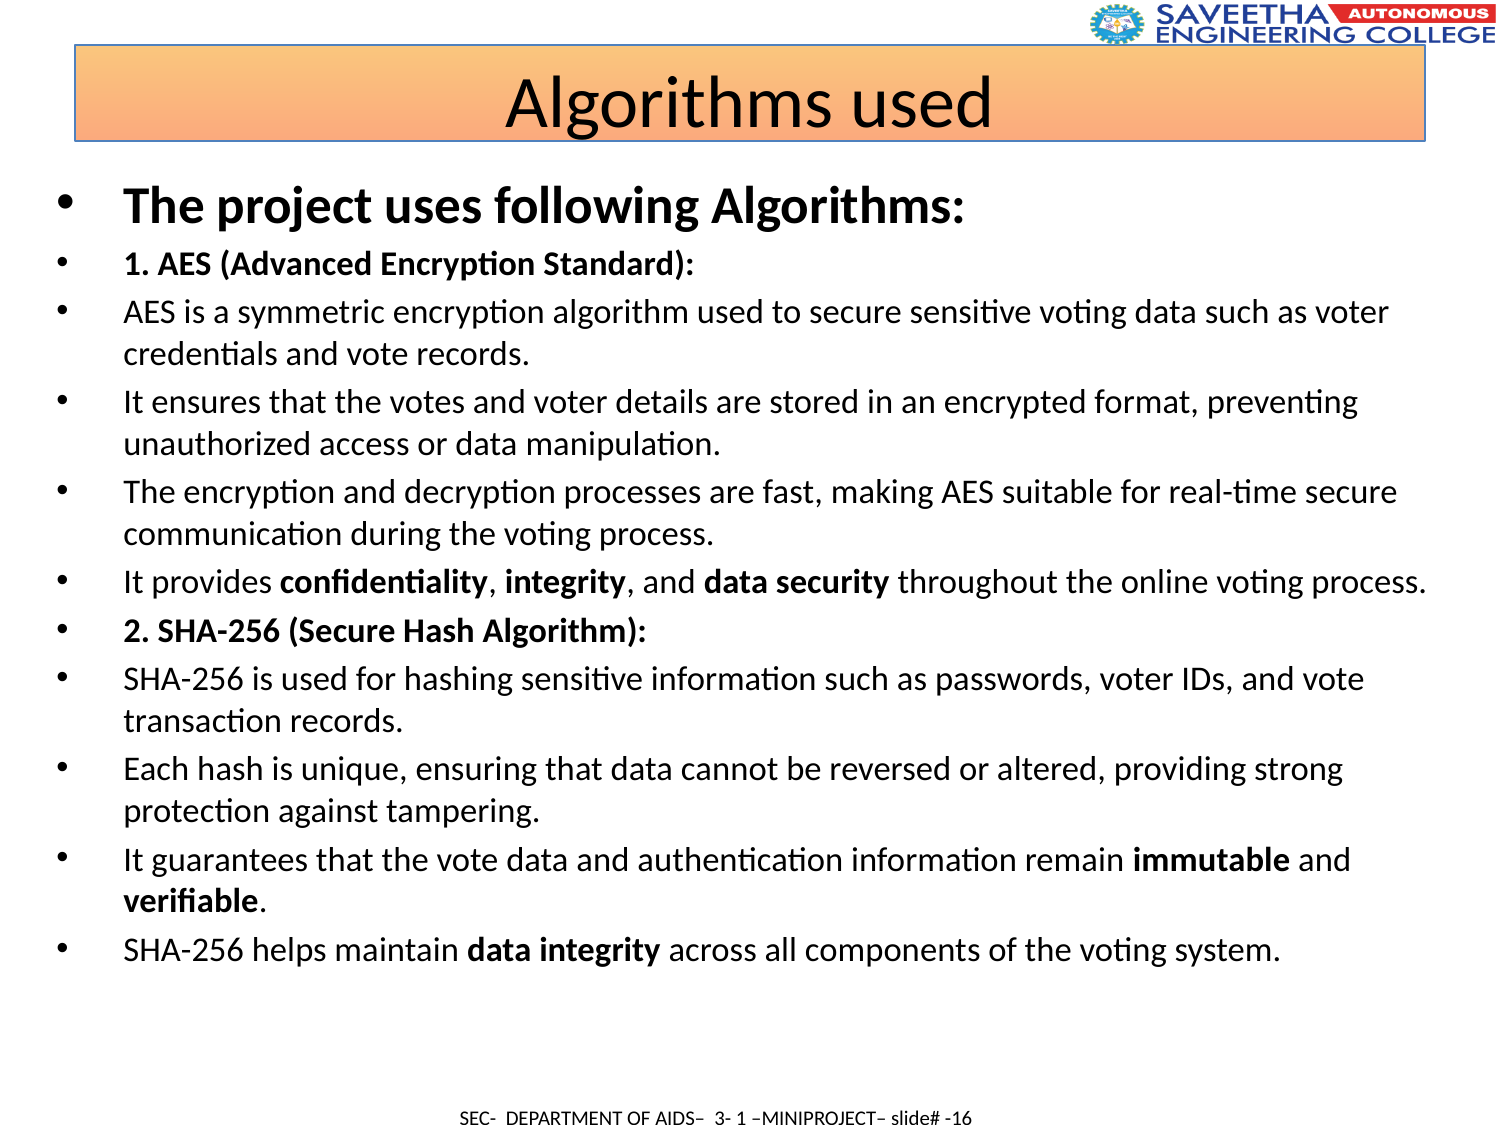

Algorithms used
The project uses following Algorithms:
1. AES (Advanced Encryption Standard):
AES is a symmetric encryption algorithm used to secure sensitive voting data such as voter credentials and vote records.
It ensures that the votes and voter details are stored in an encrypted format, preventing unauthorized access or data manipulation.
The encryption and decryption processes are fast, making AES suitable for real-time secure communication during the voting process.
It provides confidentiality, integrity, and data security throughout the online voting process.
2. SHA-256 (Secure Hash Algorithm):
SHA-256 is used for hashing sensitive information such as passwords, voter IDs, and vote transaction records.
Each hash is unique, ensuring that data cannot be reversed or altered, providing strong protection against tampering.
It guarantees that the vote data and authentication information remain immutable and verifiable.
SHA-256 helps maintain data integrity across all components of the voting system.